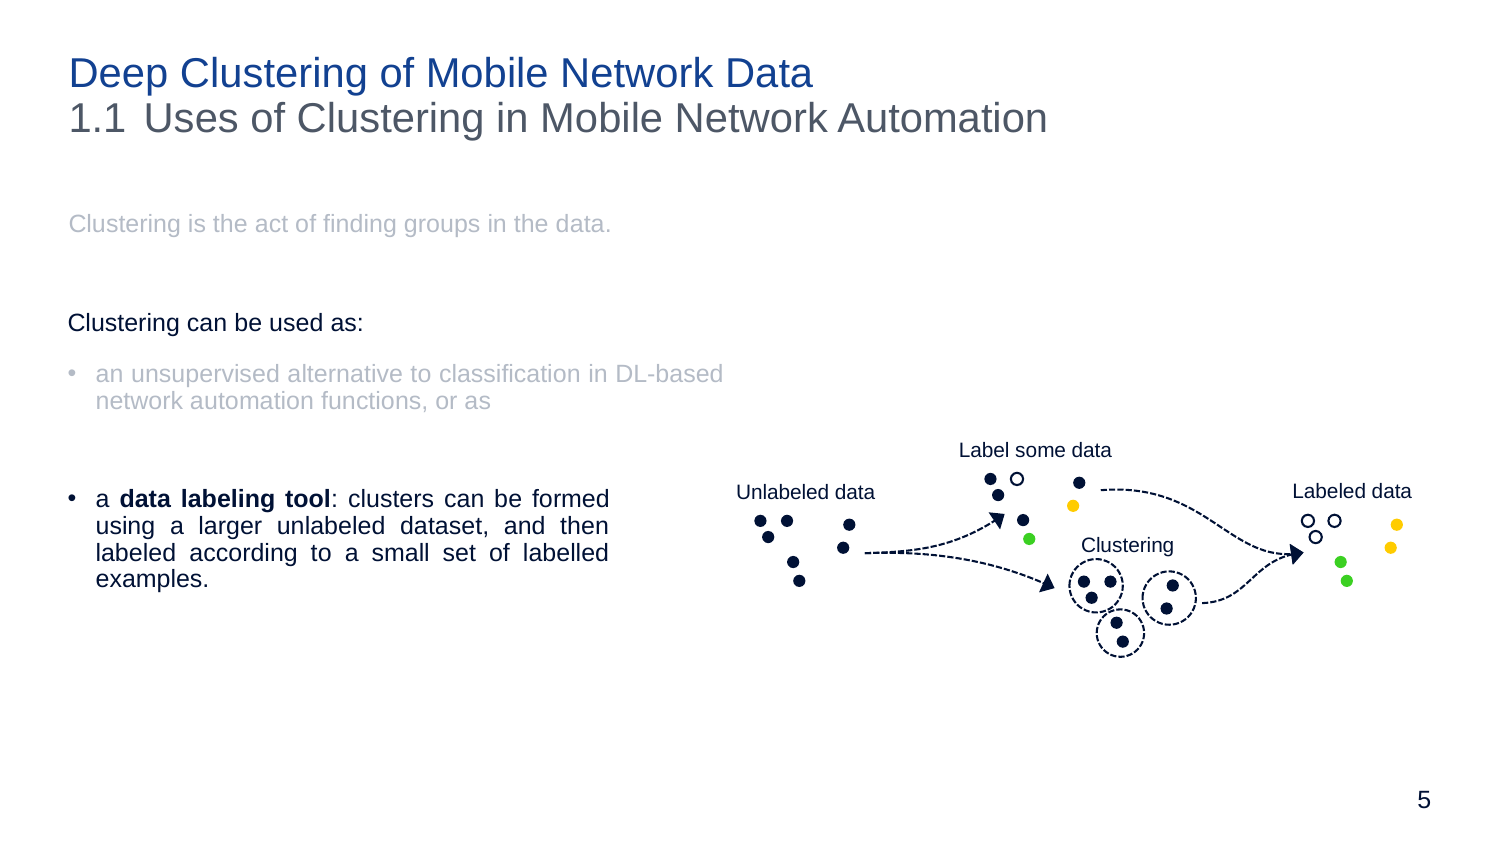

Deep Clustering of Mobile Network Data
1.1	Uses of Clustering in Mobile Network Automation
Clustering is the act of finding groups in the data.
Clustering can be used as:
an unsupervised alternative to classification in DL-based network automation functions, or as

Label some data

Labeled data
Unlabeled data

Clustering

a data labeling tool: clusters can be formed using a larger unlabeled dataset, and then labeled according to a small set of labelled examples.
5